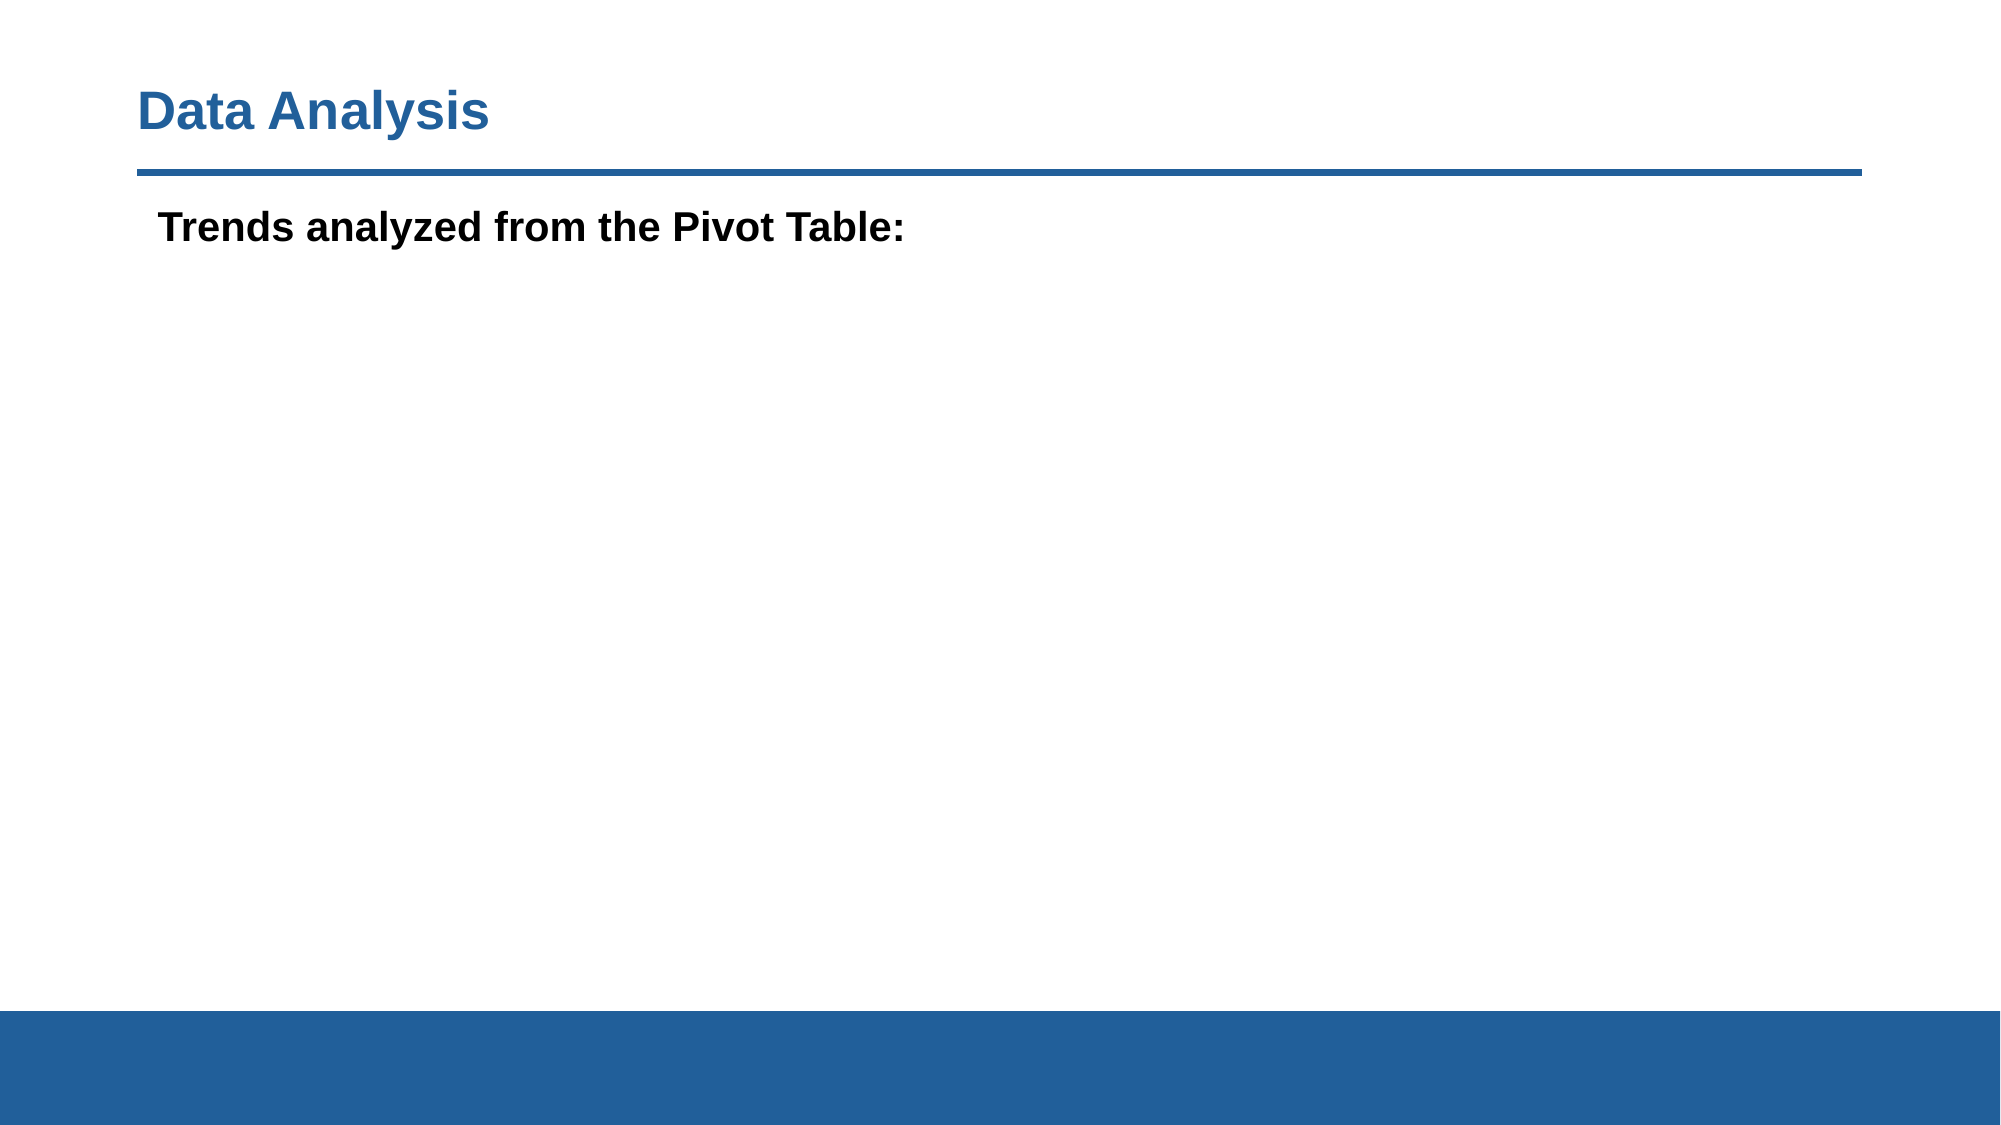

# Data Analysis
Trends analyzed from the Pivot Table: